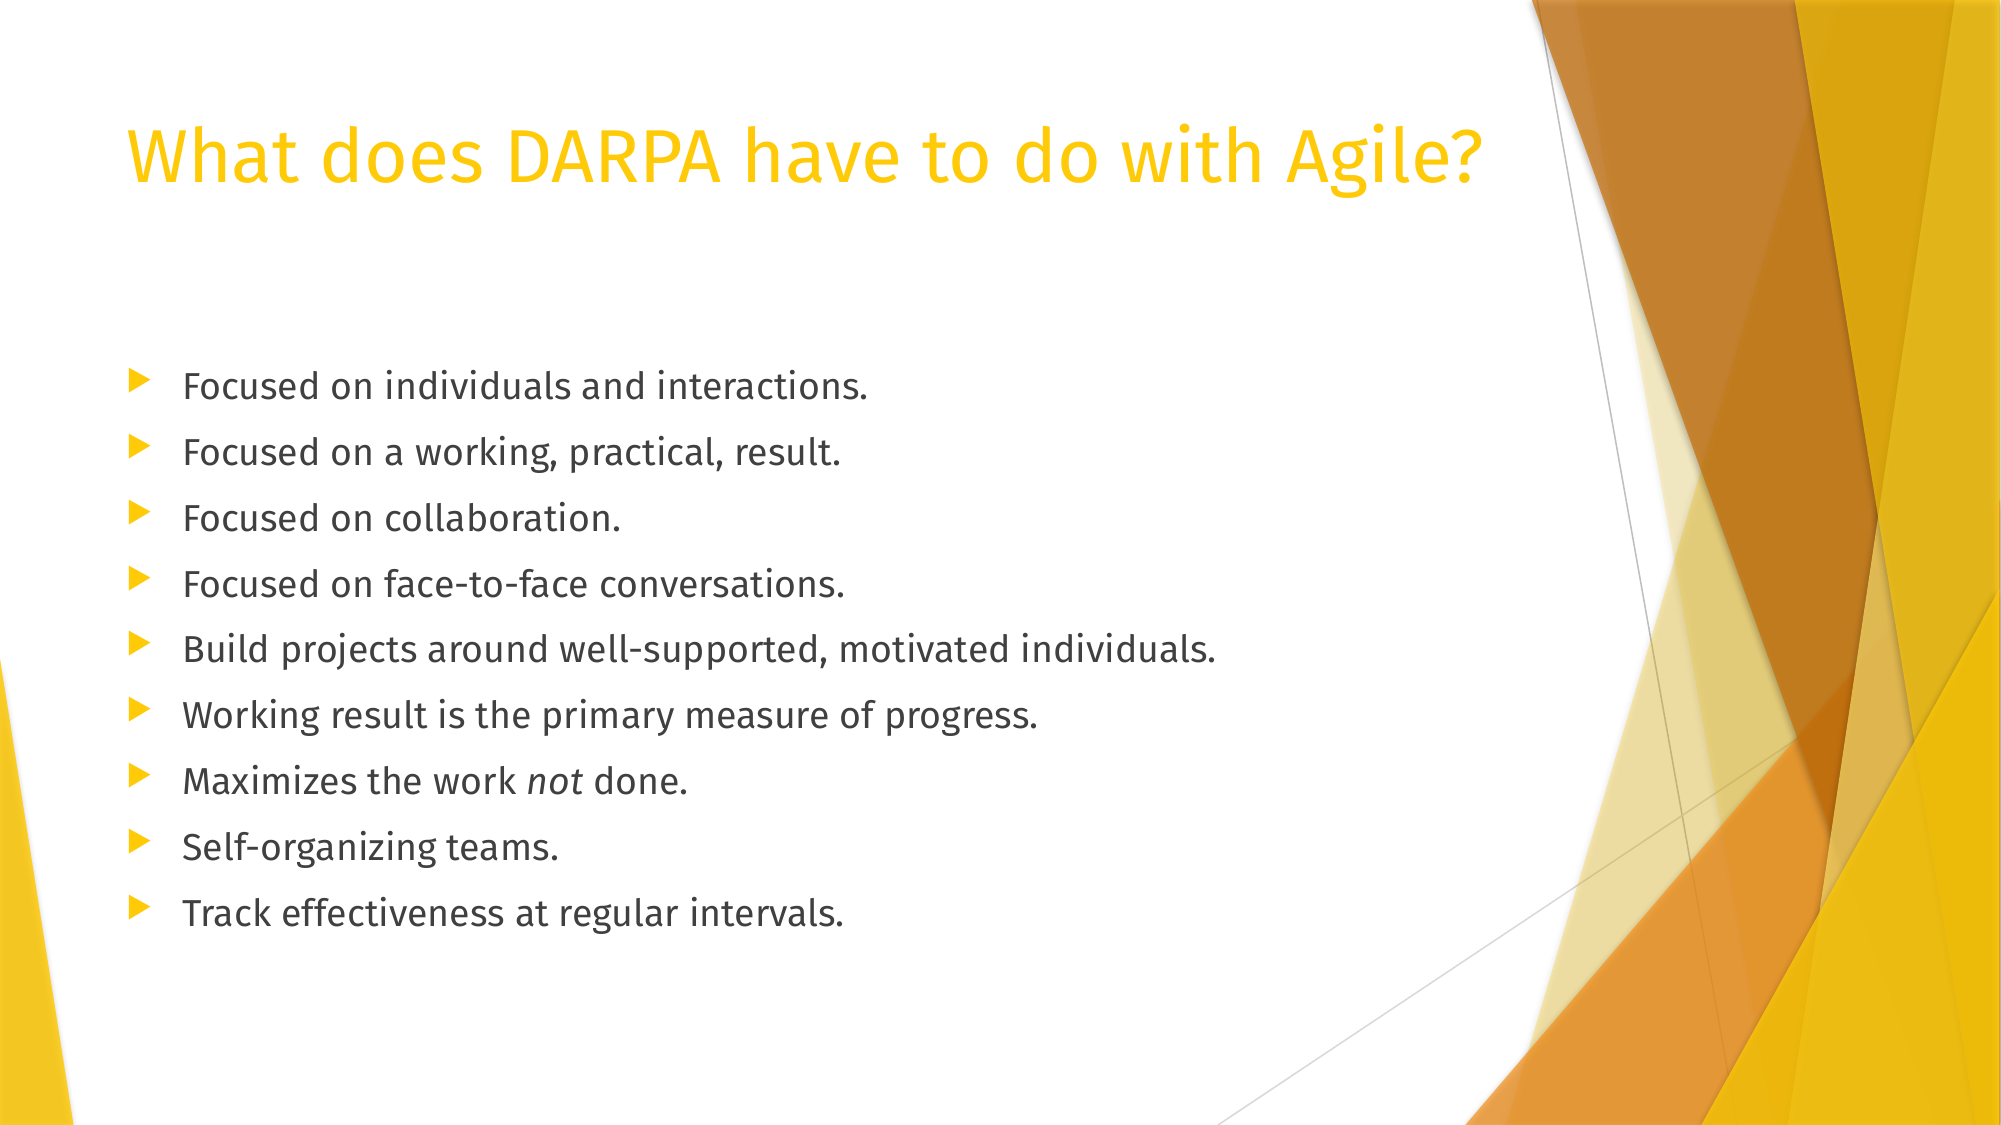

# What does DARPA have to do with Agile?
Focused on individuals and interactions.
Focused on a working, practical, result.
Focused on collaboration.
Focused on face-to-face conversations.
Build projects around well-supported, motivated individuals.
Working result is the primary measure of progress.
Maximizes the work not done.
Self-organizing teams.
Track effectiveness at regular intervals.